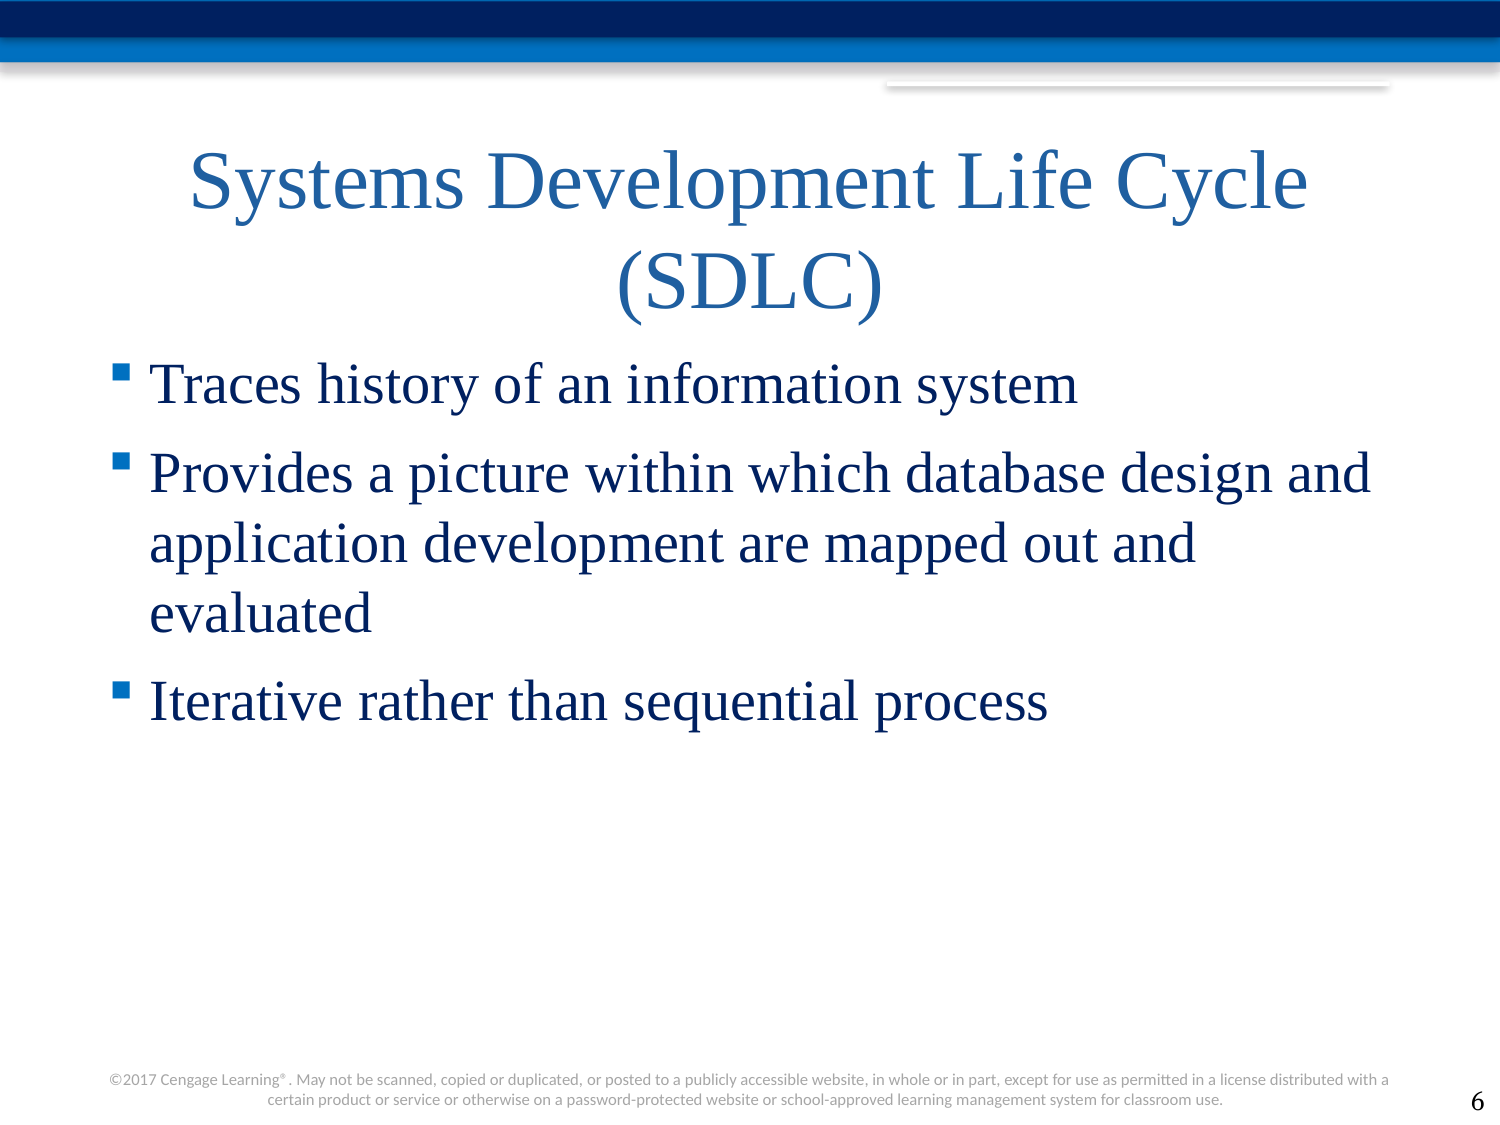

# Systems Development Life Cycle (SDLC)
Traces history of an information system
Provides a picture within which database design and application development are mapped out and evaluated
Iterative rather than sequential process
6